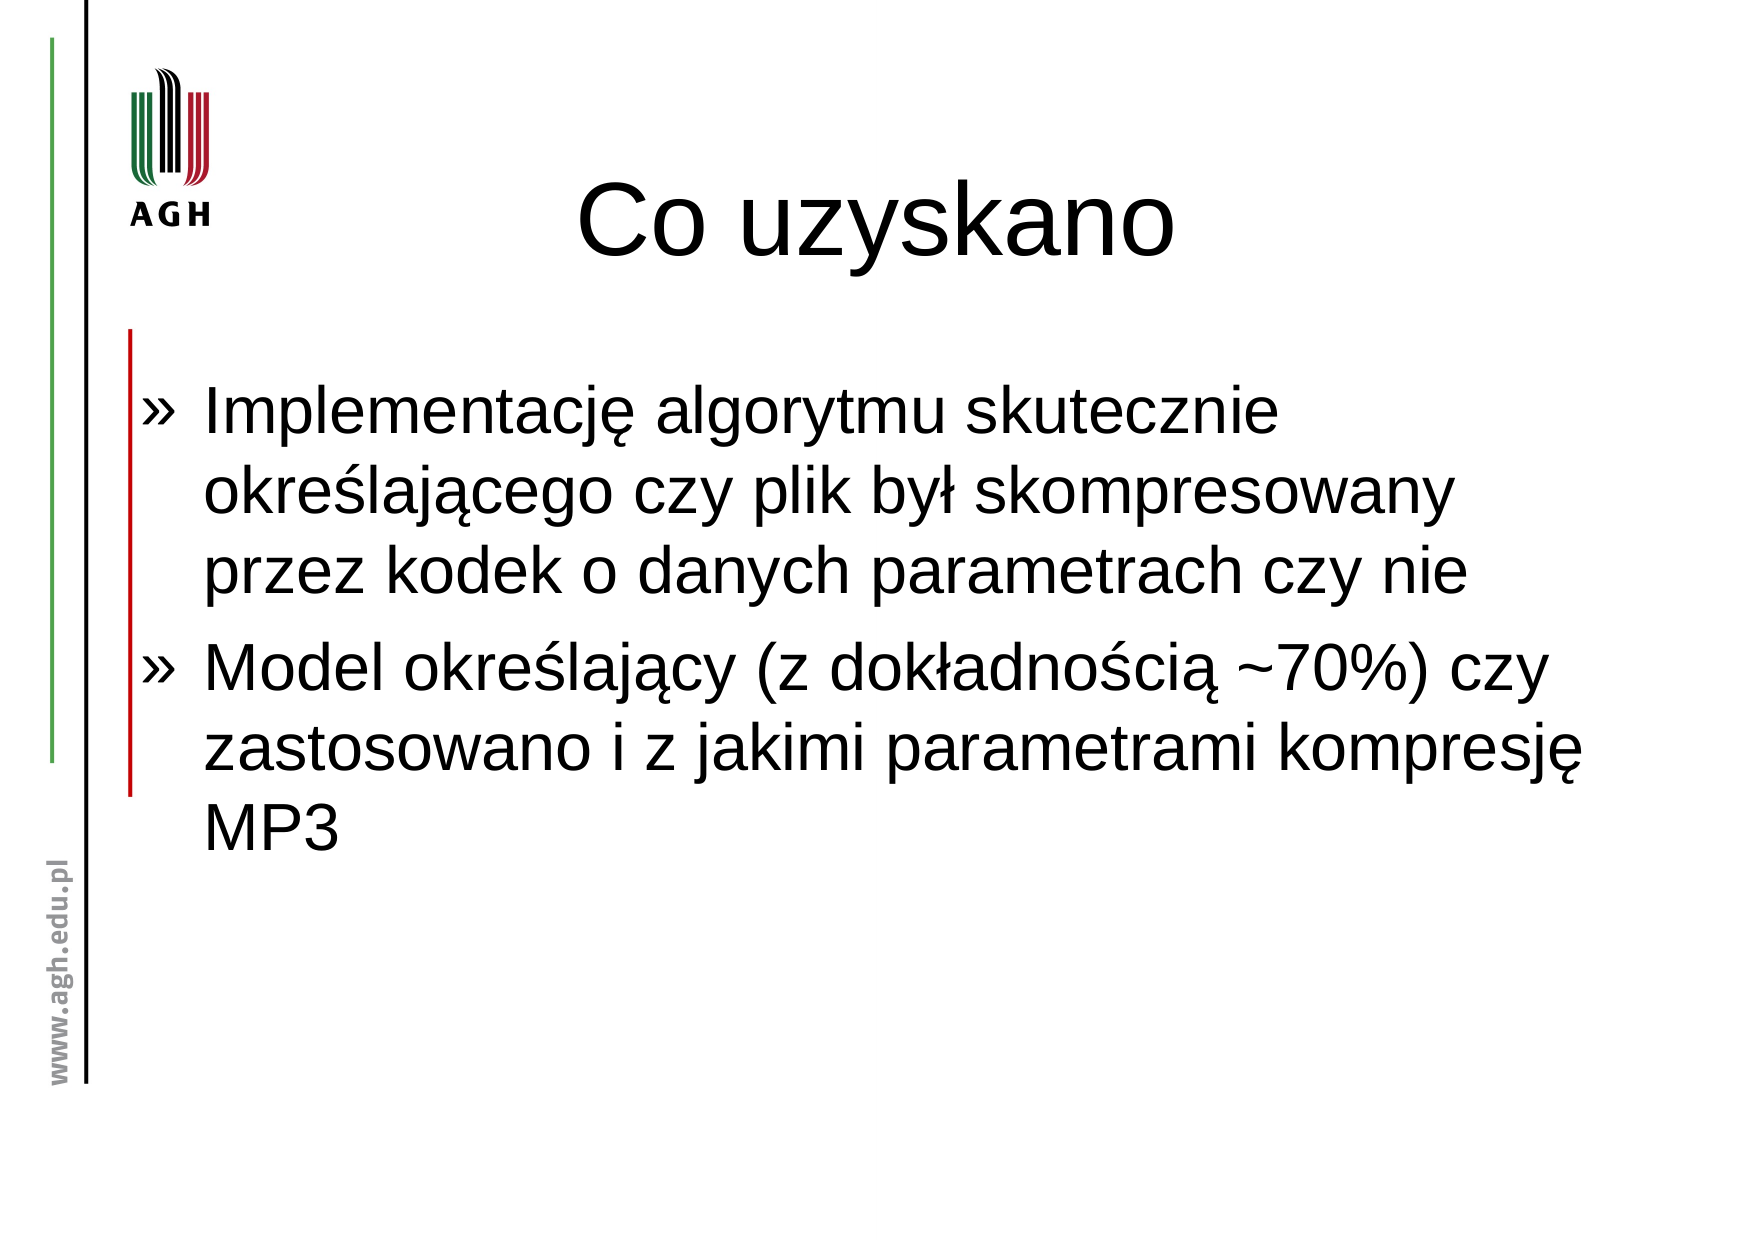

Co uzyskano
Implementację algorytmu skutecznie określającego czy plik był skompresowany przez kodek o danych parametrach czy nie
Model określający (z dokładnością ~70%) czy zastosowano i z jakimi parametrami kompresję MP3